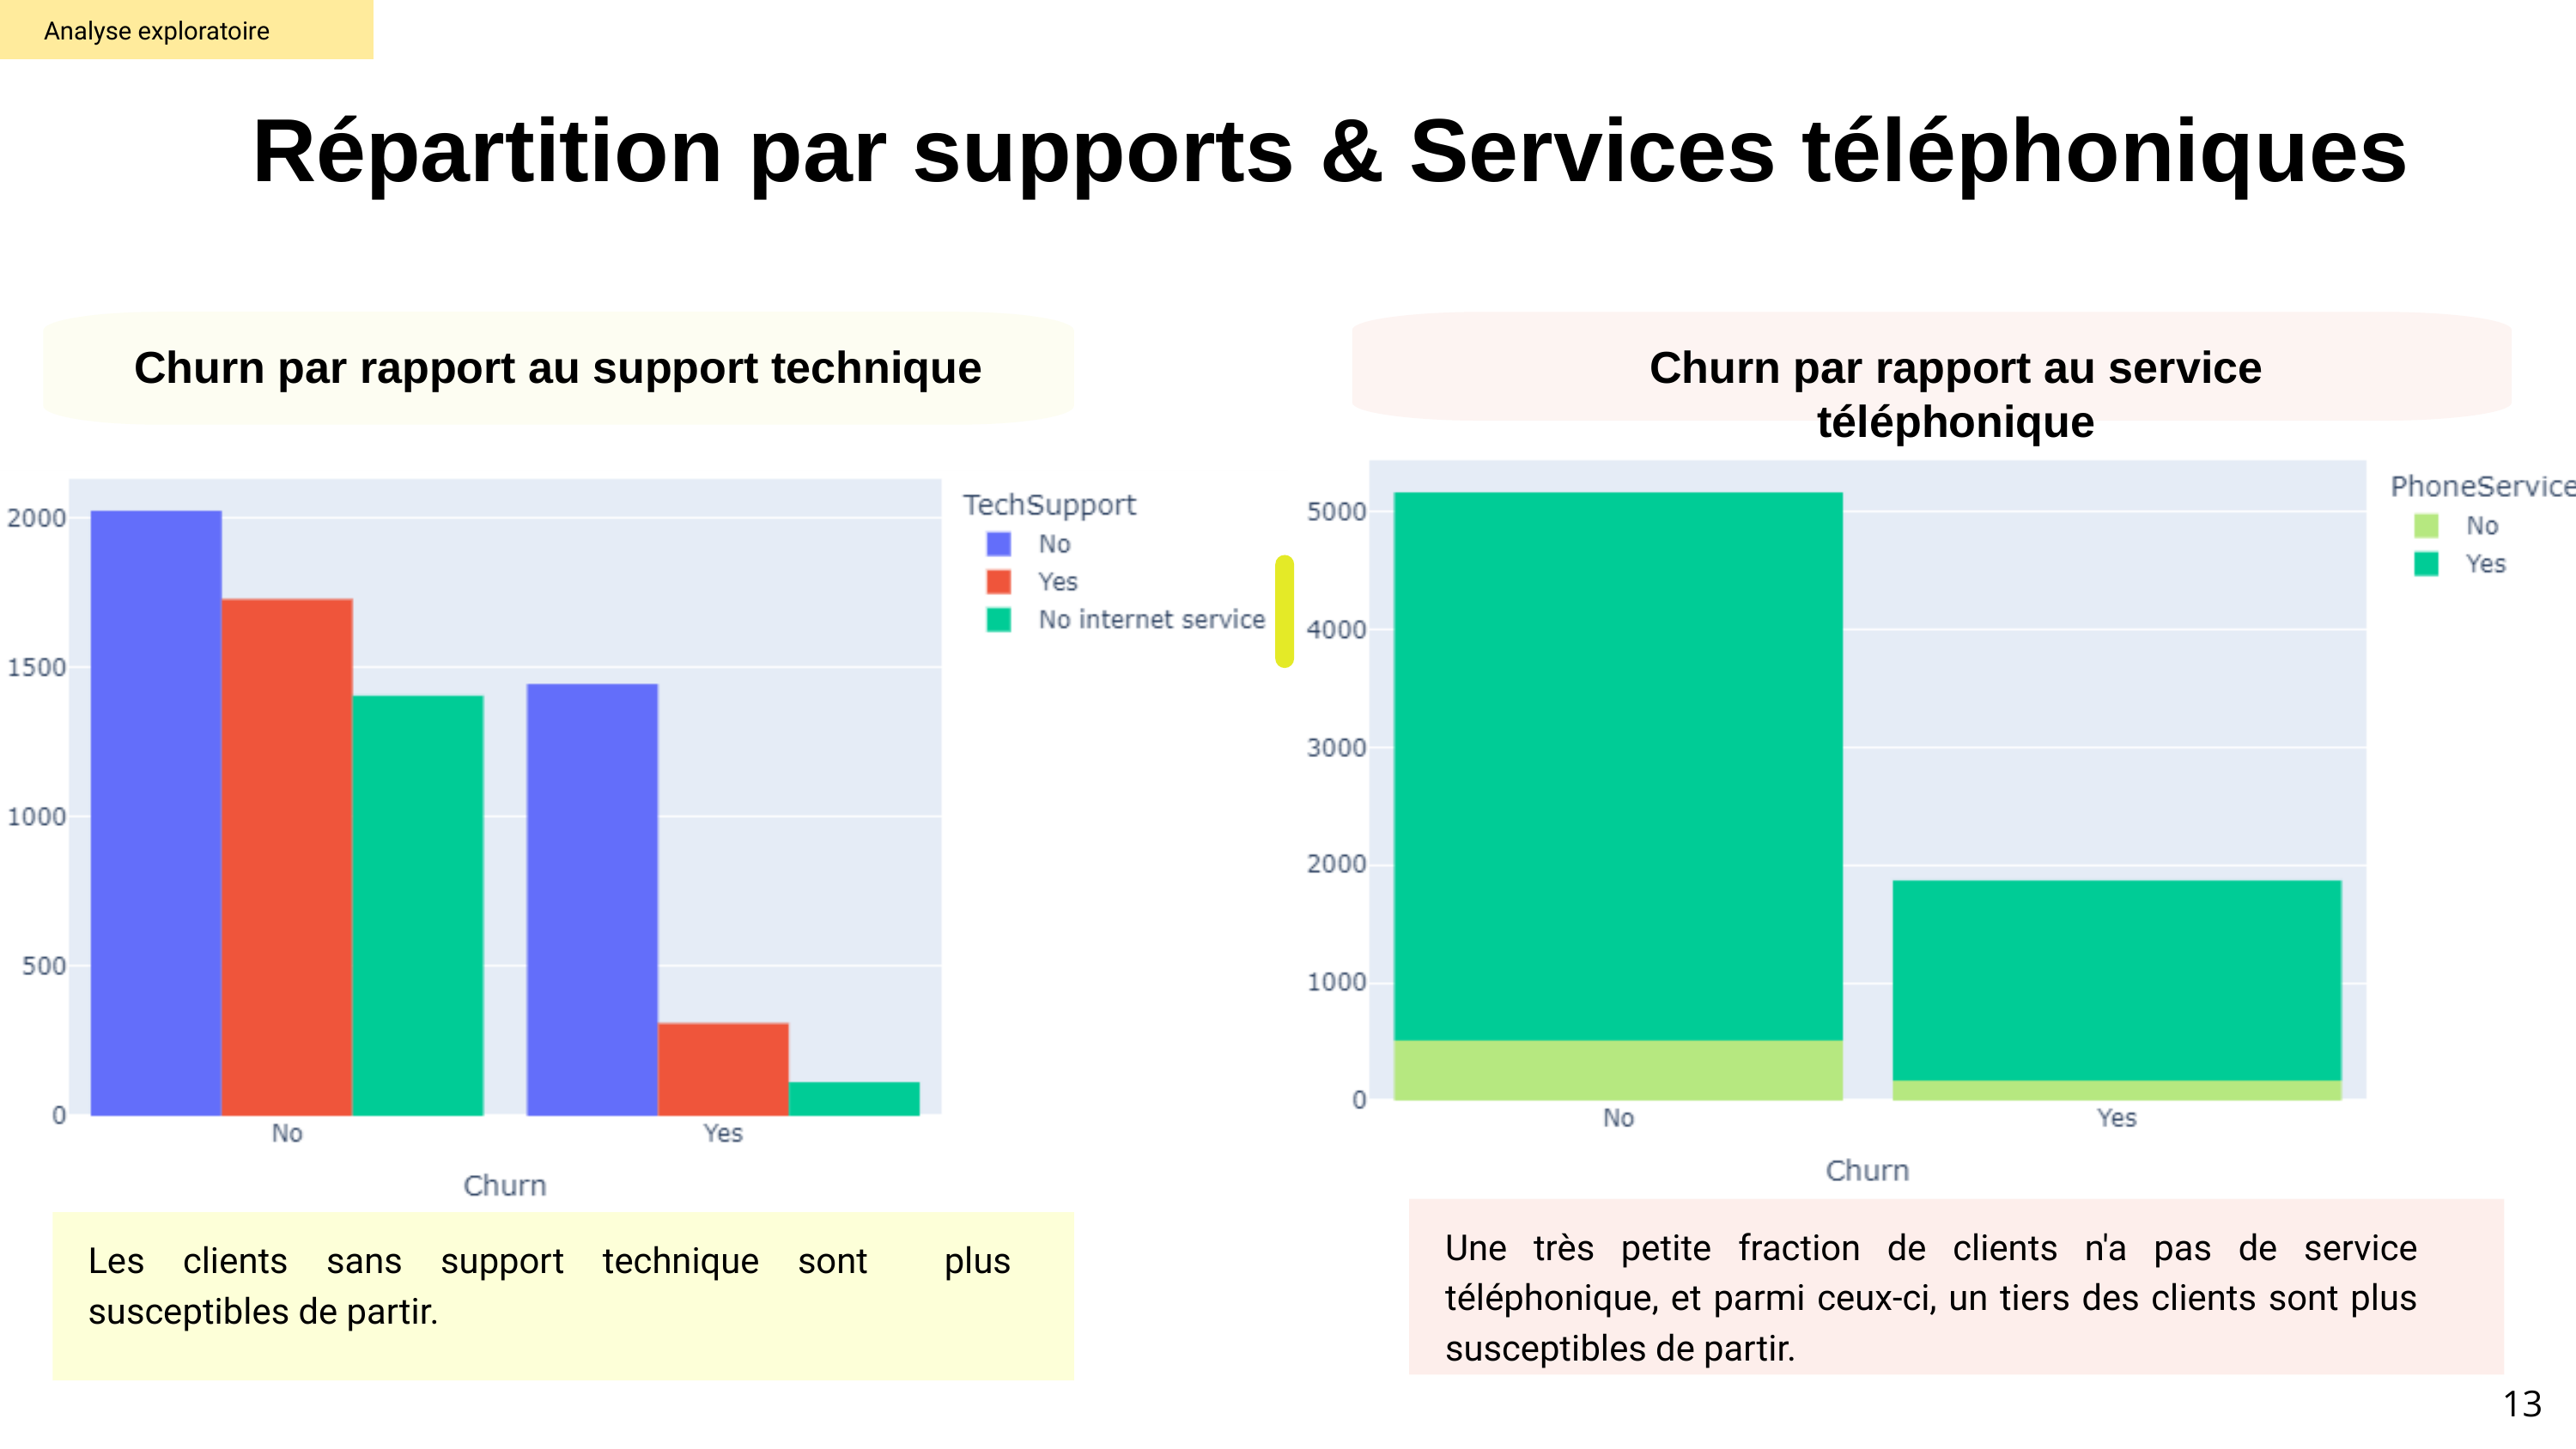

Analyse exploratoire
Répartition par supports & Services téléphoniques

Churn par rapport au support technique

Churn par rapport au service téléphonique

Une très petite fraction de clients n'a pas de service téléphonique, et parmi ceux-ci, un tiers des clients sont plus susceptibles de partir.

Les clients sans support technique sont  plus susceptibles de partir.

13